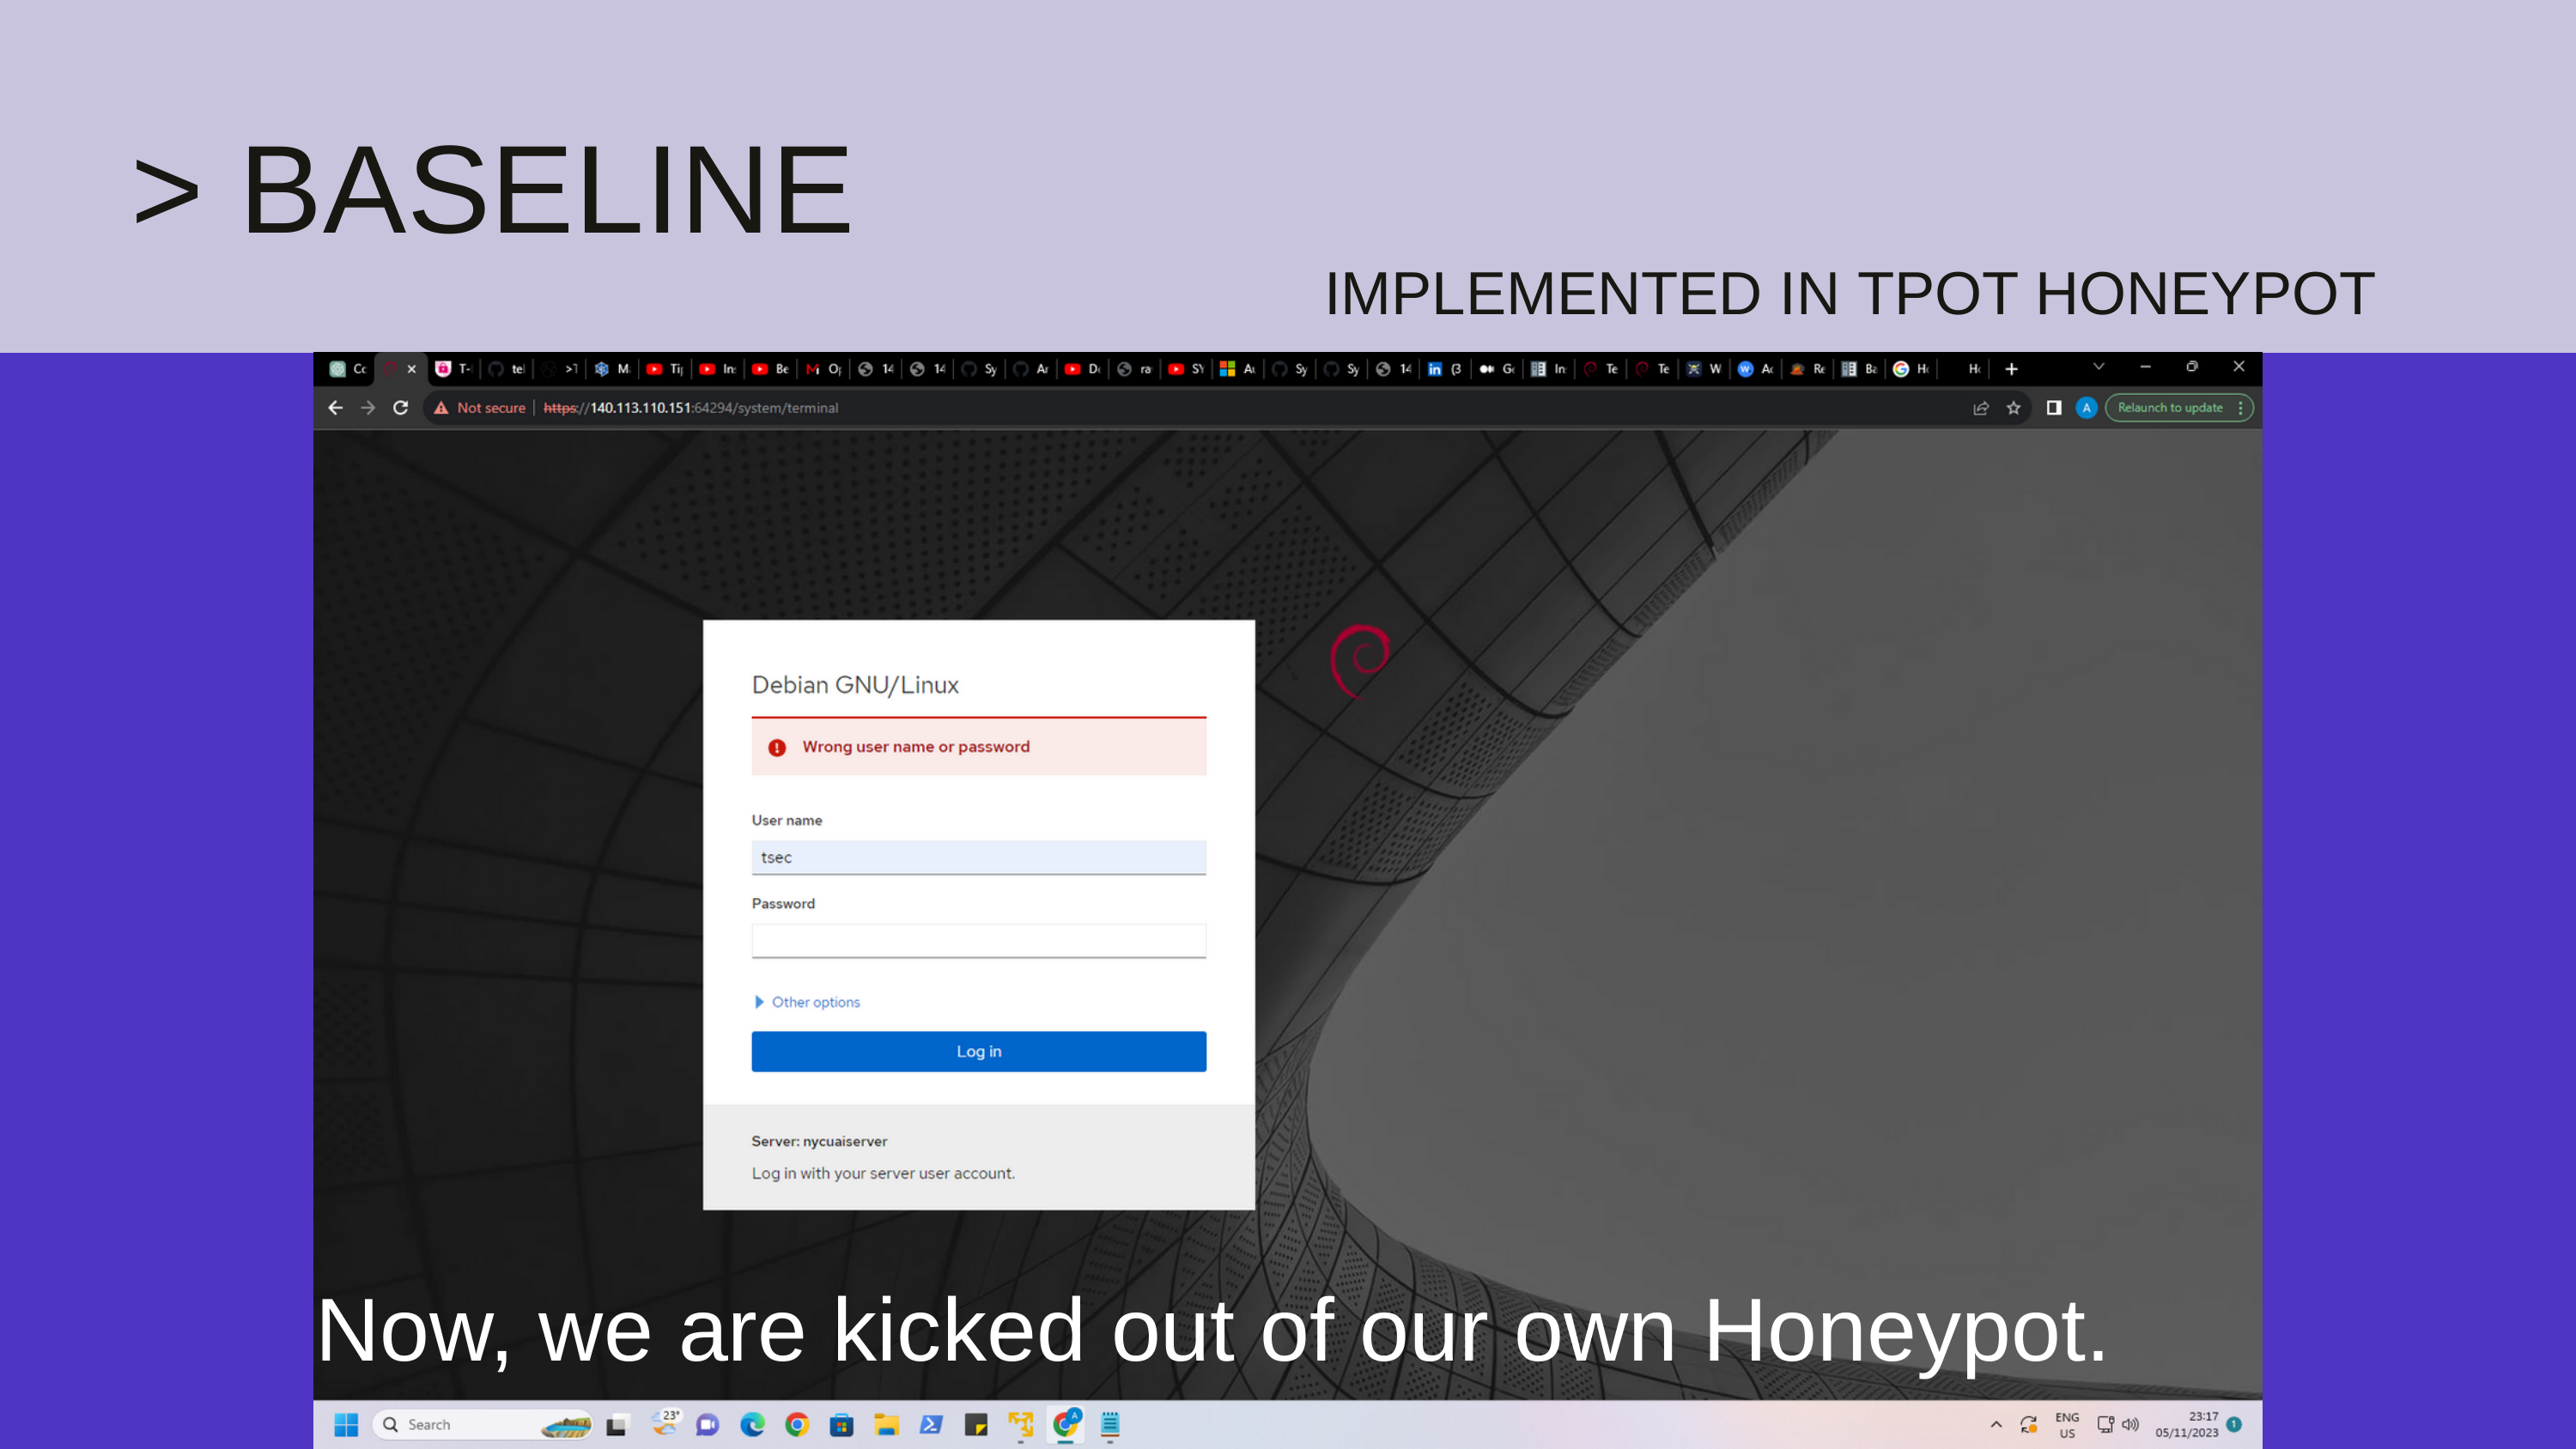

> BASELINE
IMPLEMENTED IN TPOT HONEYPOT

Now, we are kicked out of our own Honeypot.